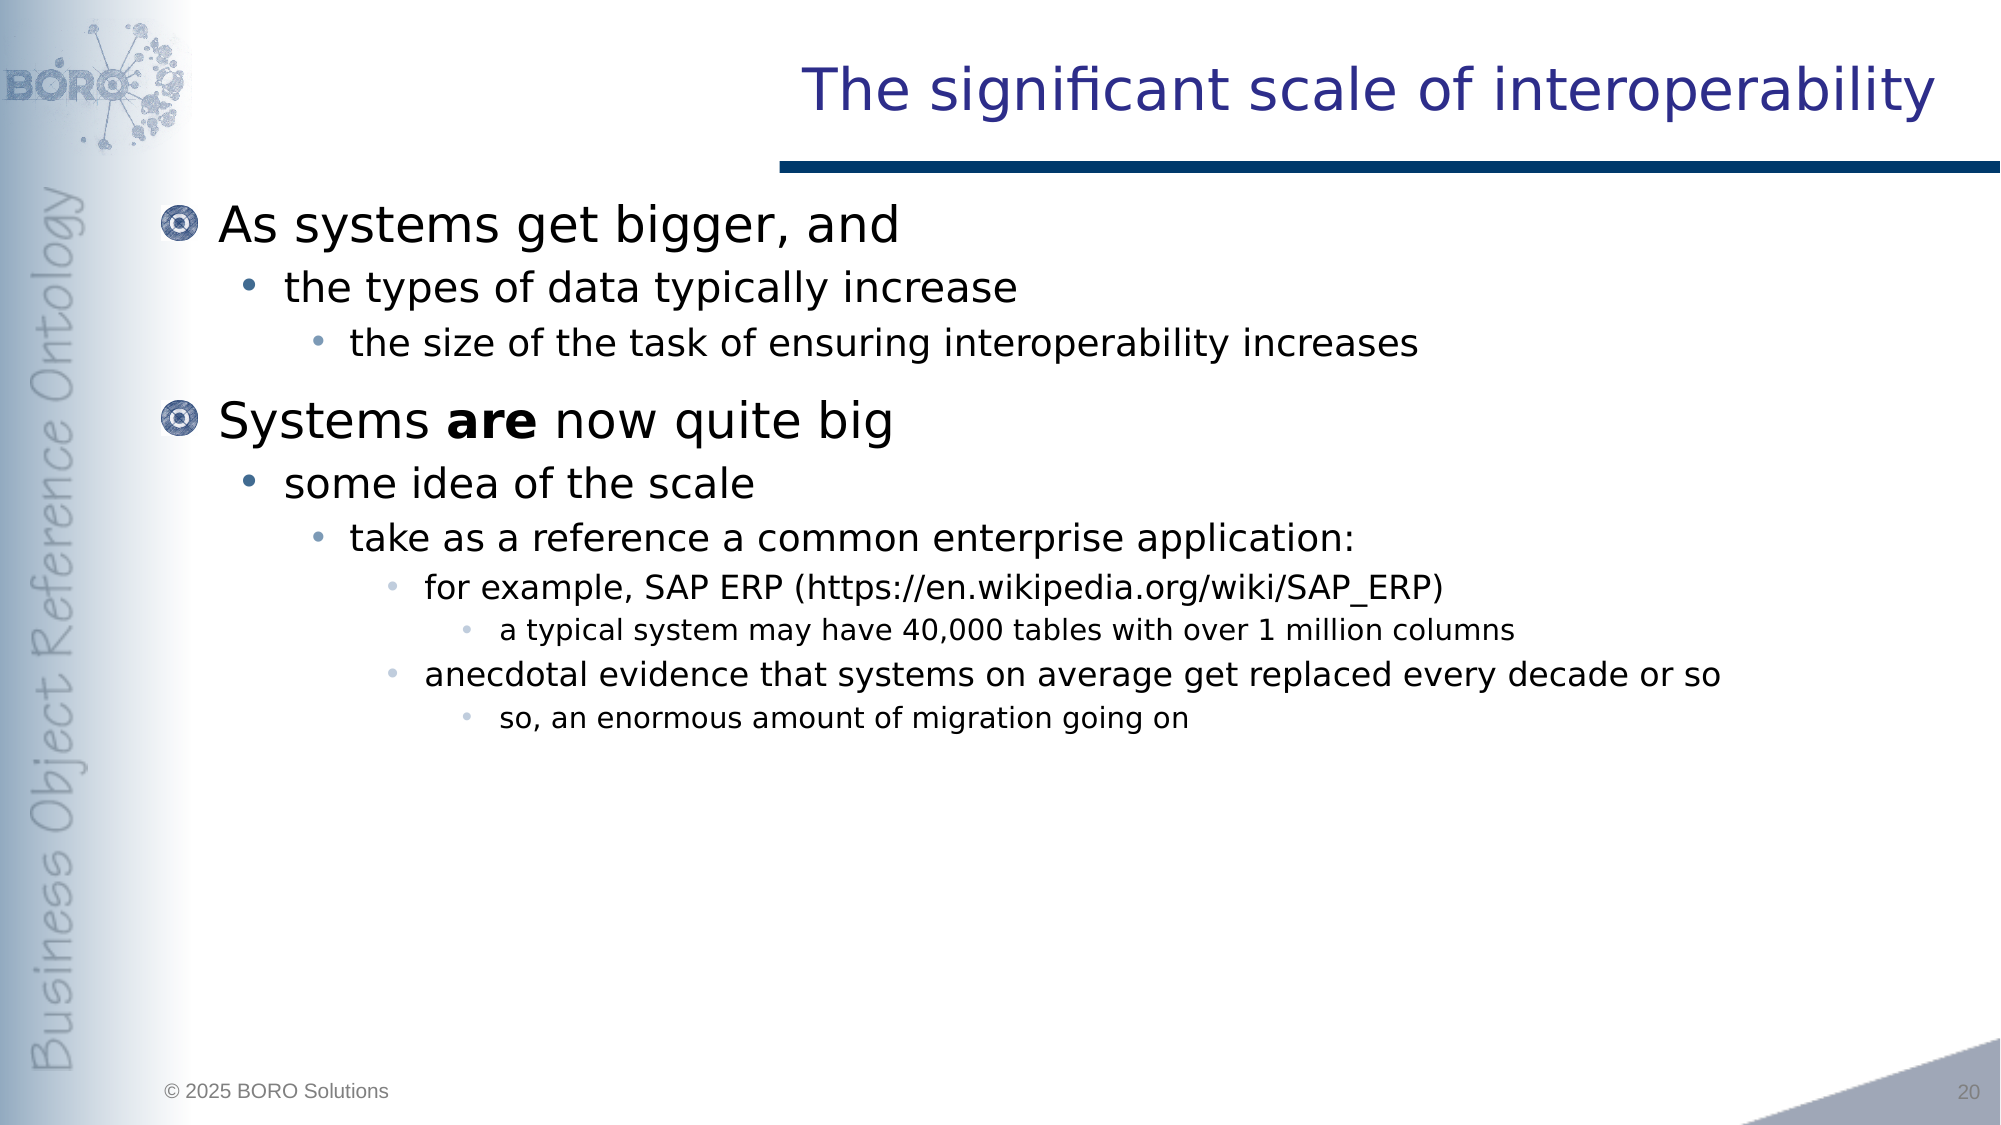

# The significant scale of interoperability
As systems get bigger, and
the types of data typically increase
the size of the task of ensuring interoperability increases
Systems are now quite big
some idea of the scale
take as a reference a common enterprise application:
for example, SAP ERP (https://en.wikipedia.org/wiki/SAP_ERP)
a typical system may have 40,000 tables with over 1 million columns
anecdotal evidence that systems on average get replaced every decade or so
so, an enormous amount of migration going on
20